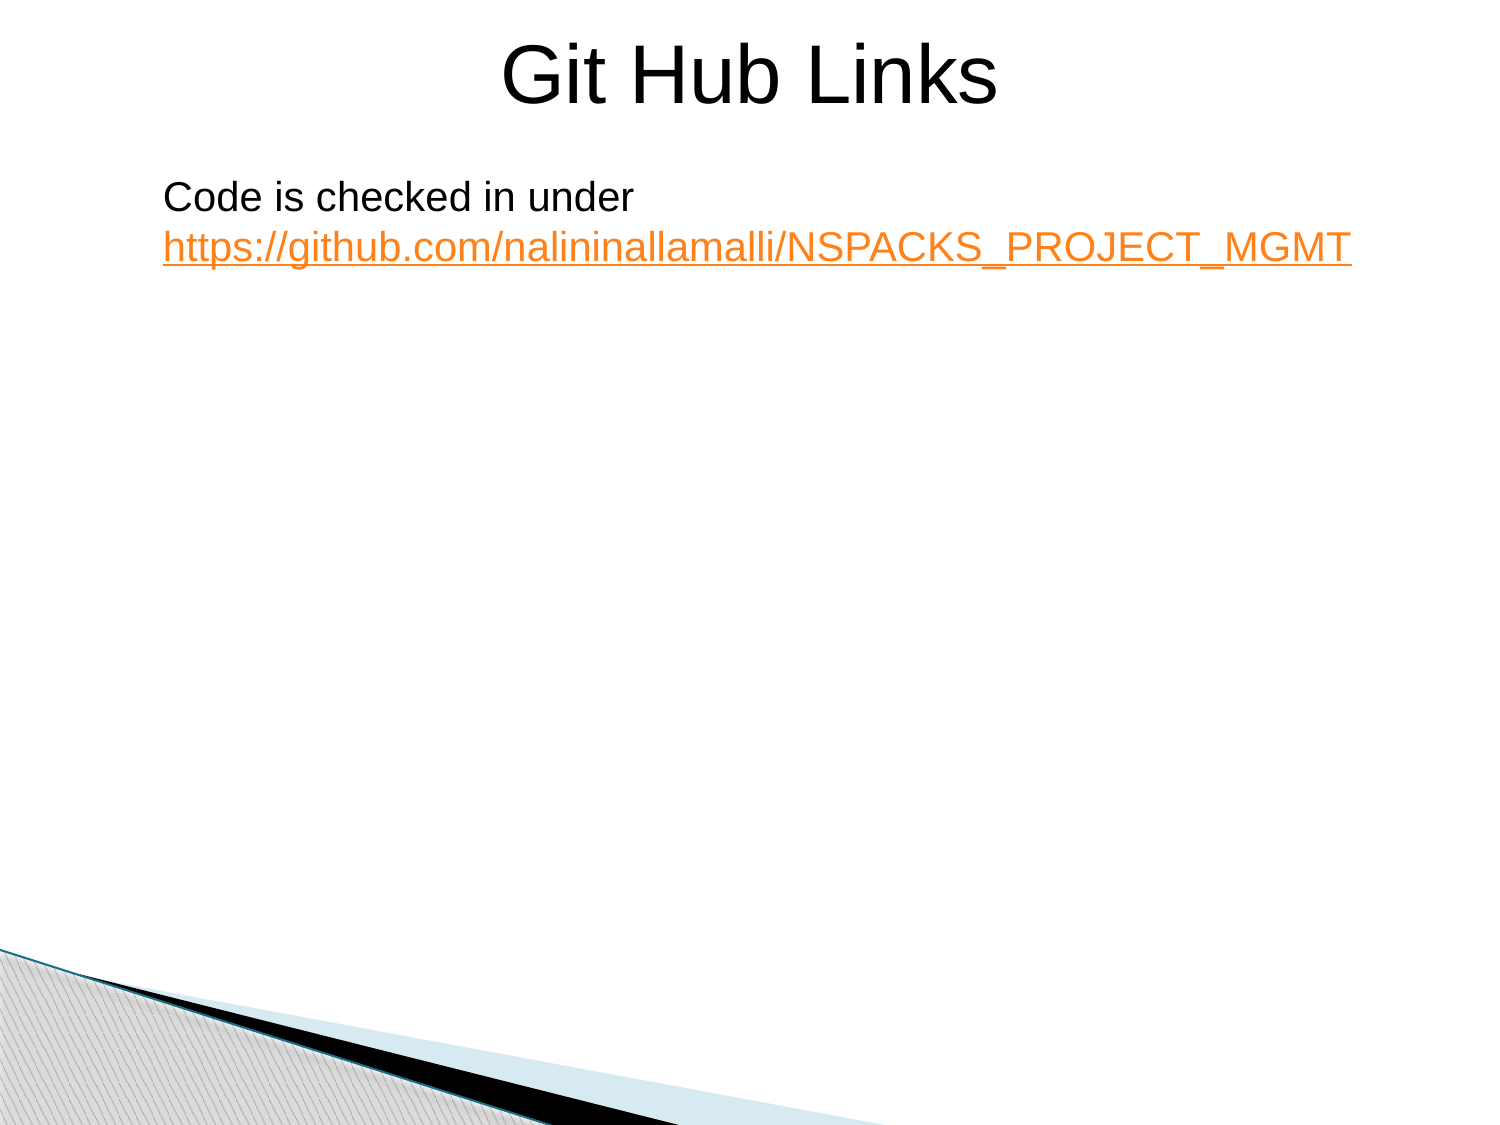

Git Hub Links
	Code is checked in under
	https://github.com/nalininallamalli/NSPACKS_PROJECT_MGMT